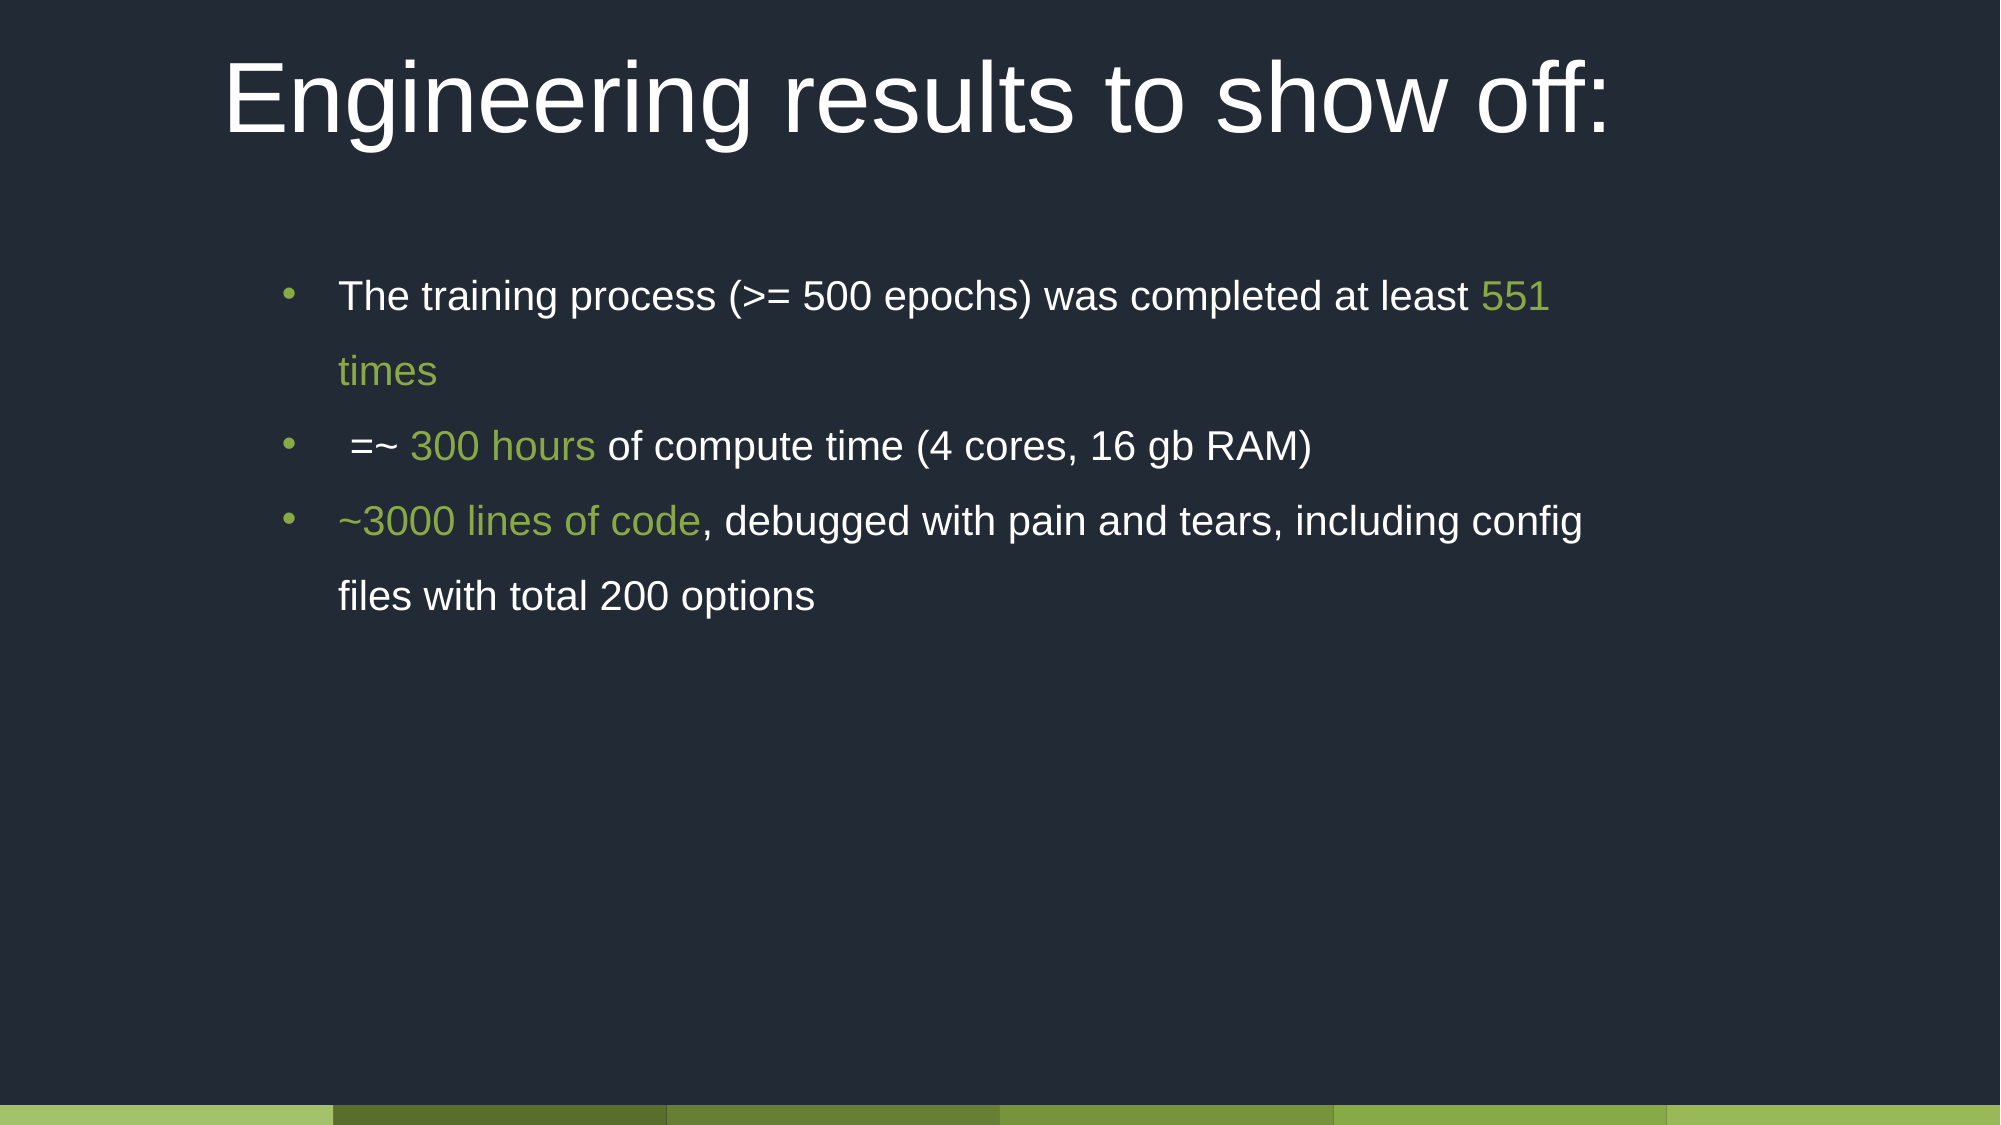

Engineering results to show off:
The training process (>= 500 epochs) was completed at least 551 times
 =~ 300 hours of compute time (4 cores, 16 gb RAM)
~3000 lines of code, debugged with pain and tears, including config files with total 200 options